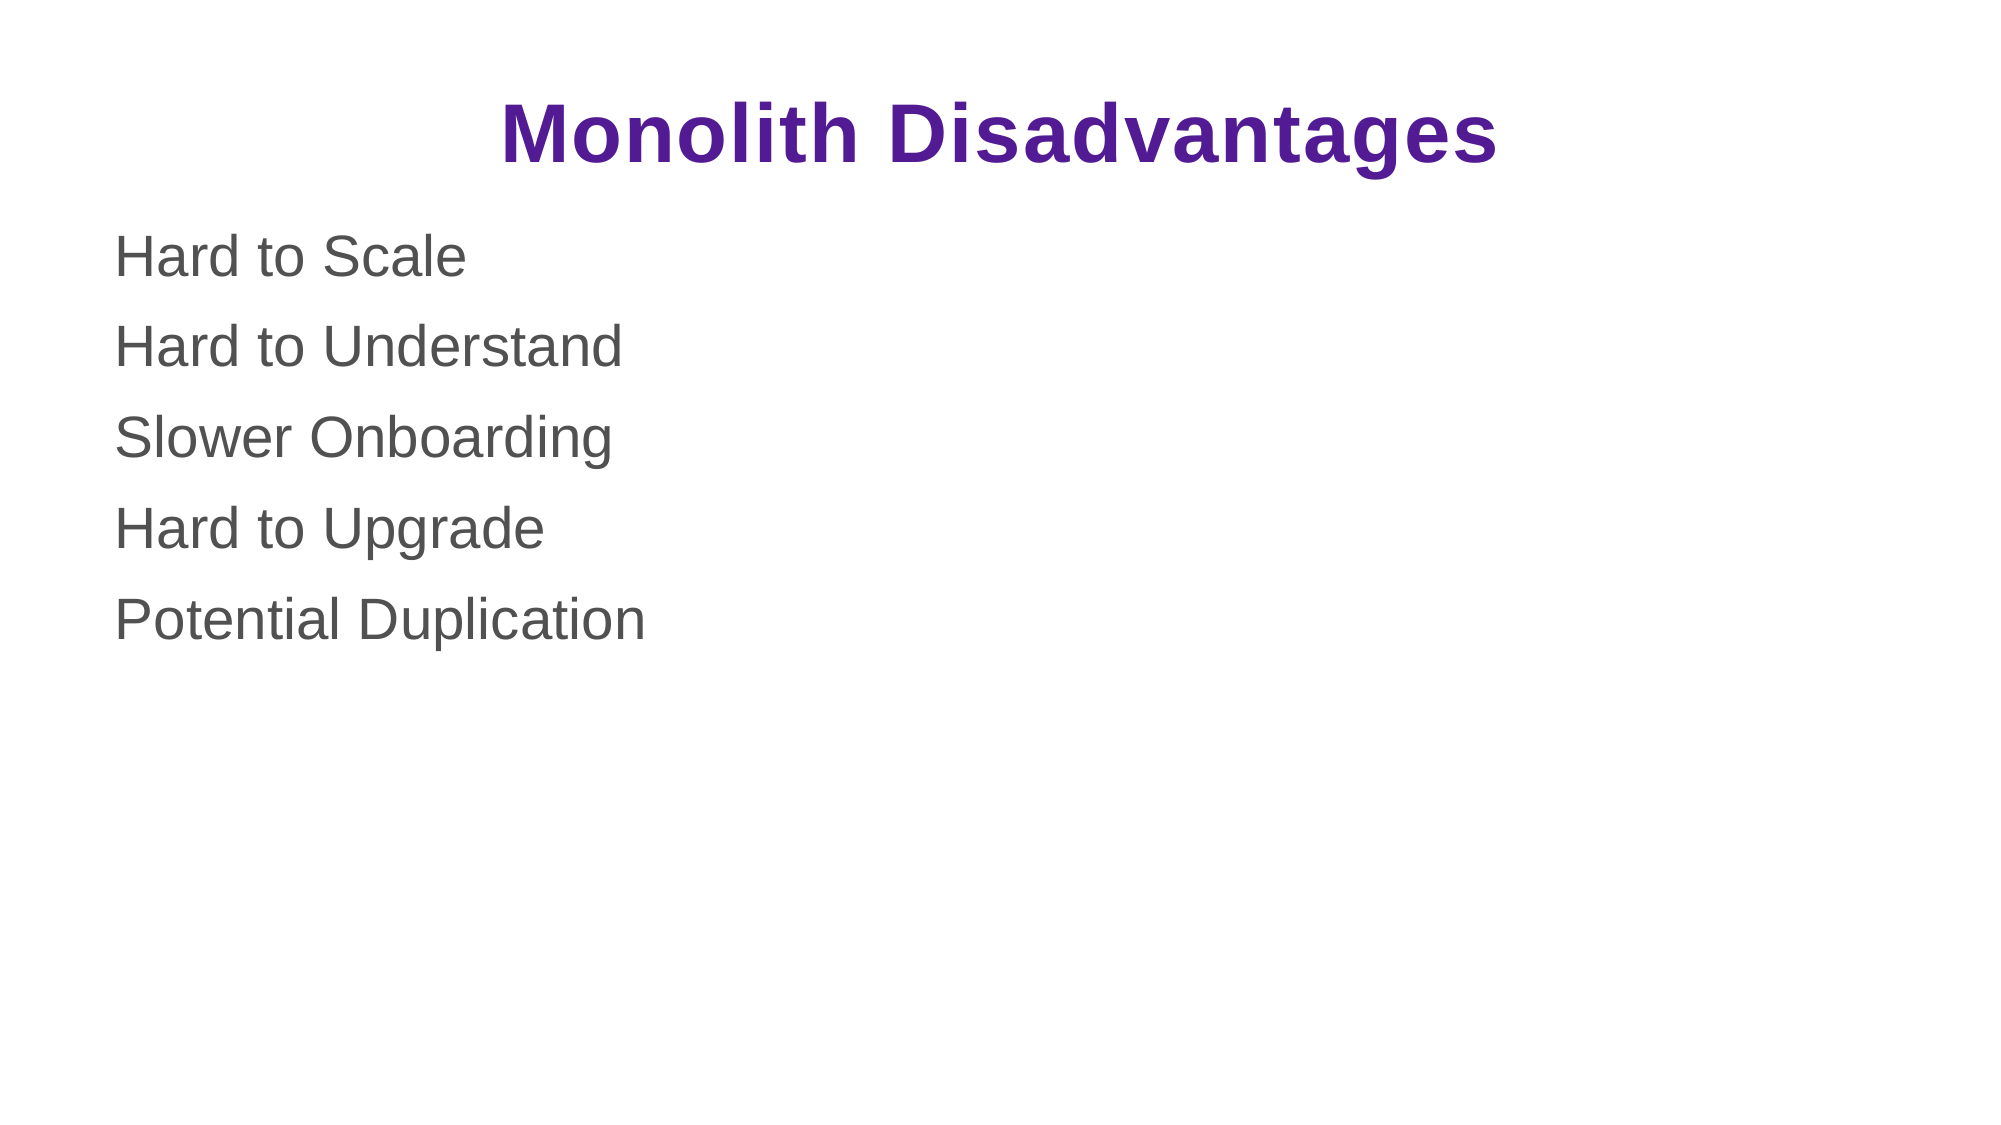

# Monolith Disadvantages
Hard to Scale
Hard to Understand
Slower Onboarding
Hard to Upgrade
Potential Duplication